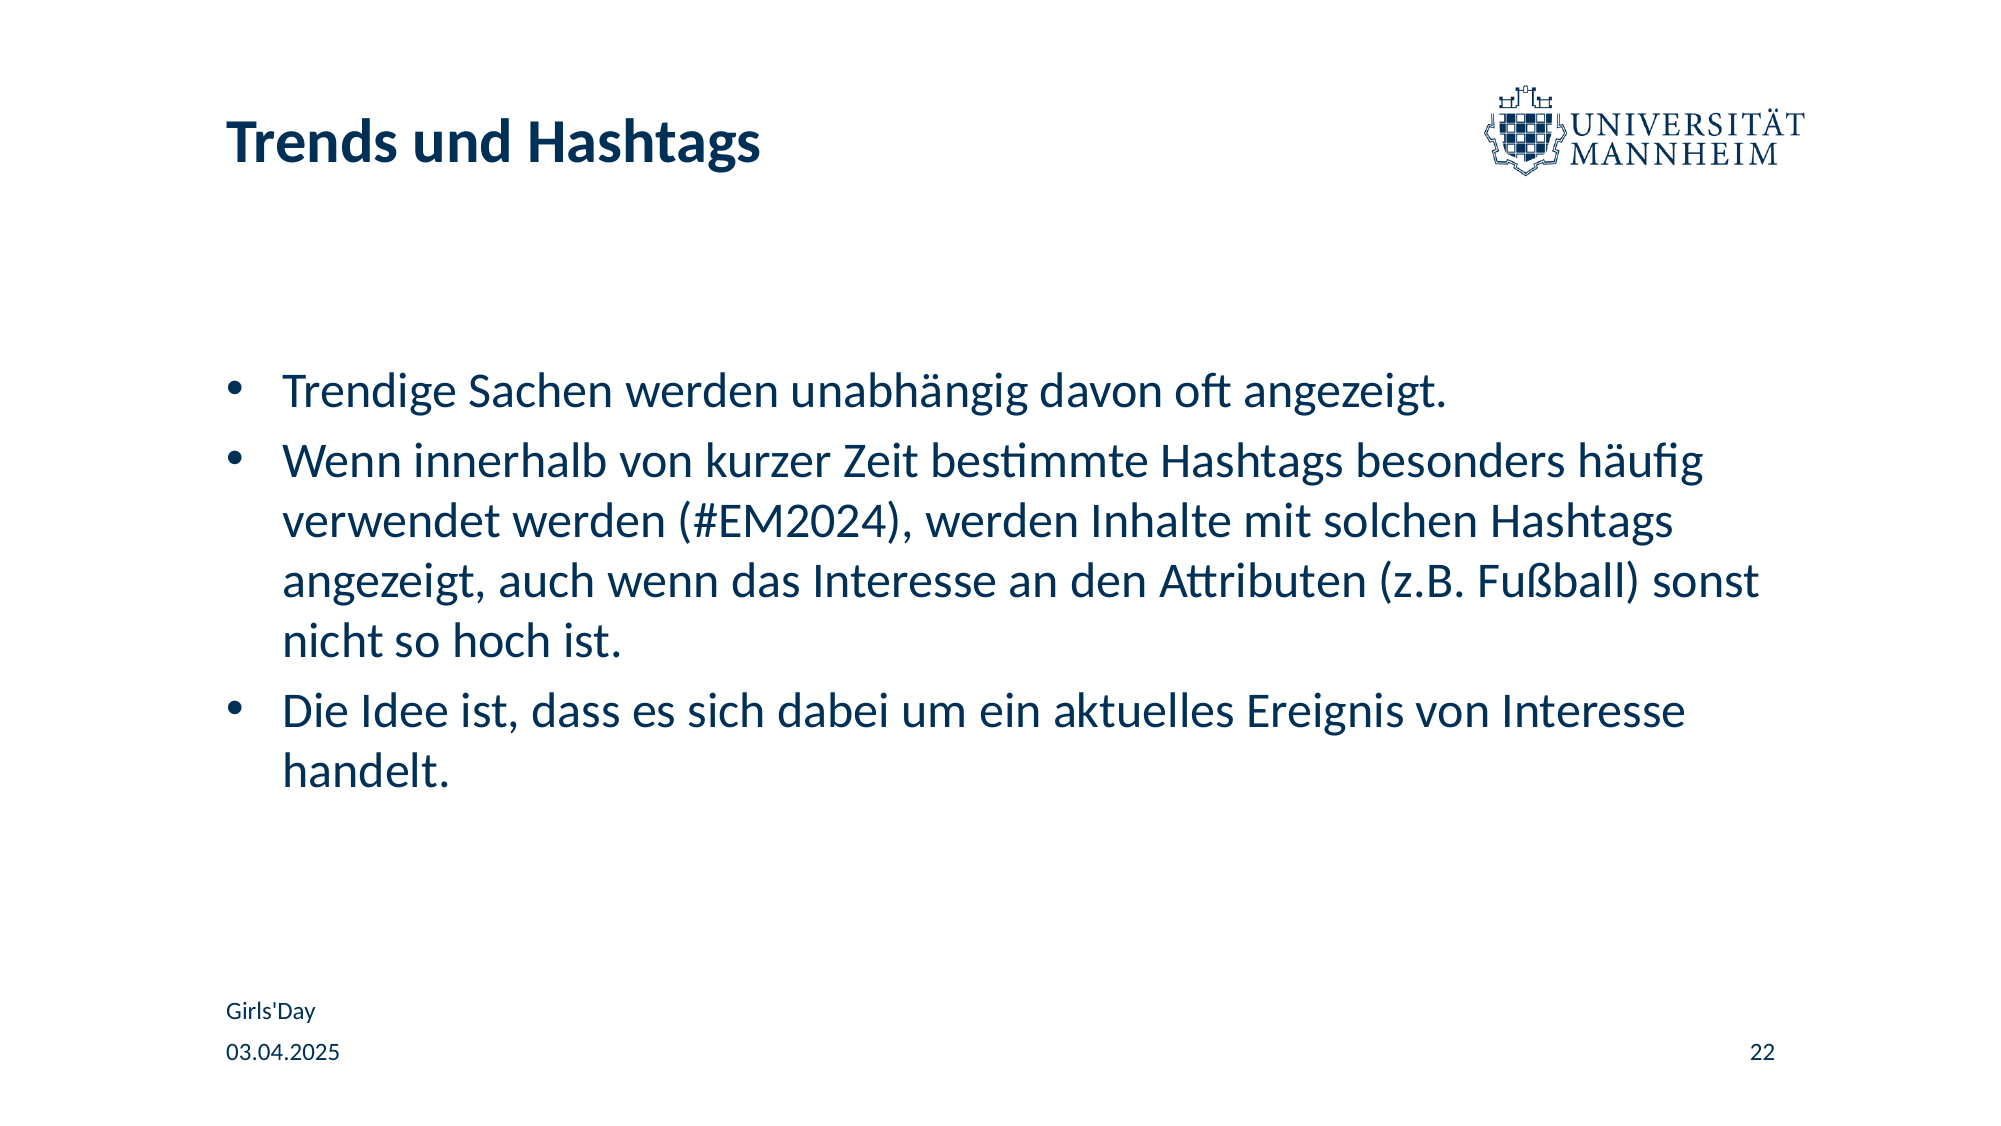

# Trends und Hashtags
Trendige Sachen werden unabhängig davon oft angezeigt.
Wenn innerhalb von kurzer Zeit bestimmte Hashtags besonders häufig verwendet werden (#EM2024), werden Inhalte mit solchen Hashtags angezeigt, auch wenn das Interesse an den Attributen (z.B. Fußball) sonst nicht so hoch ist.
Die Idee ist, dass es sich dabei um ein aktuelles Ereignis von Interesse handelt.
Girls'Day
03.04.2025
22